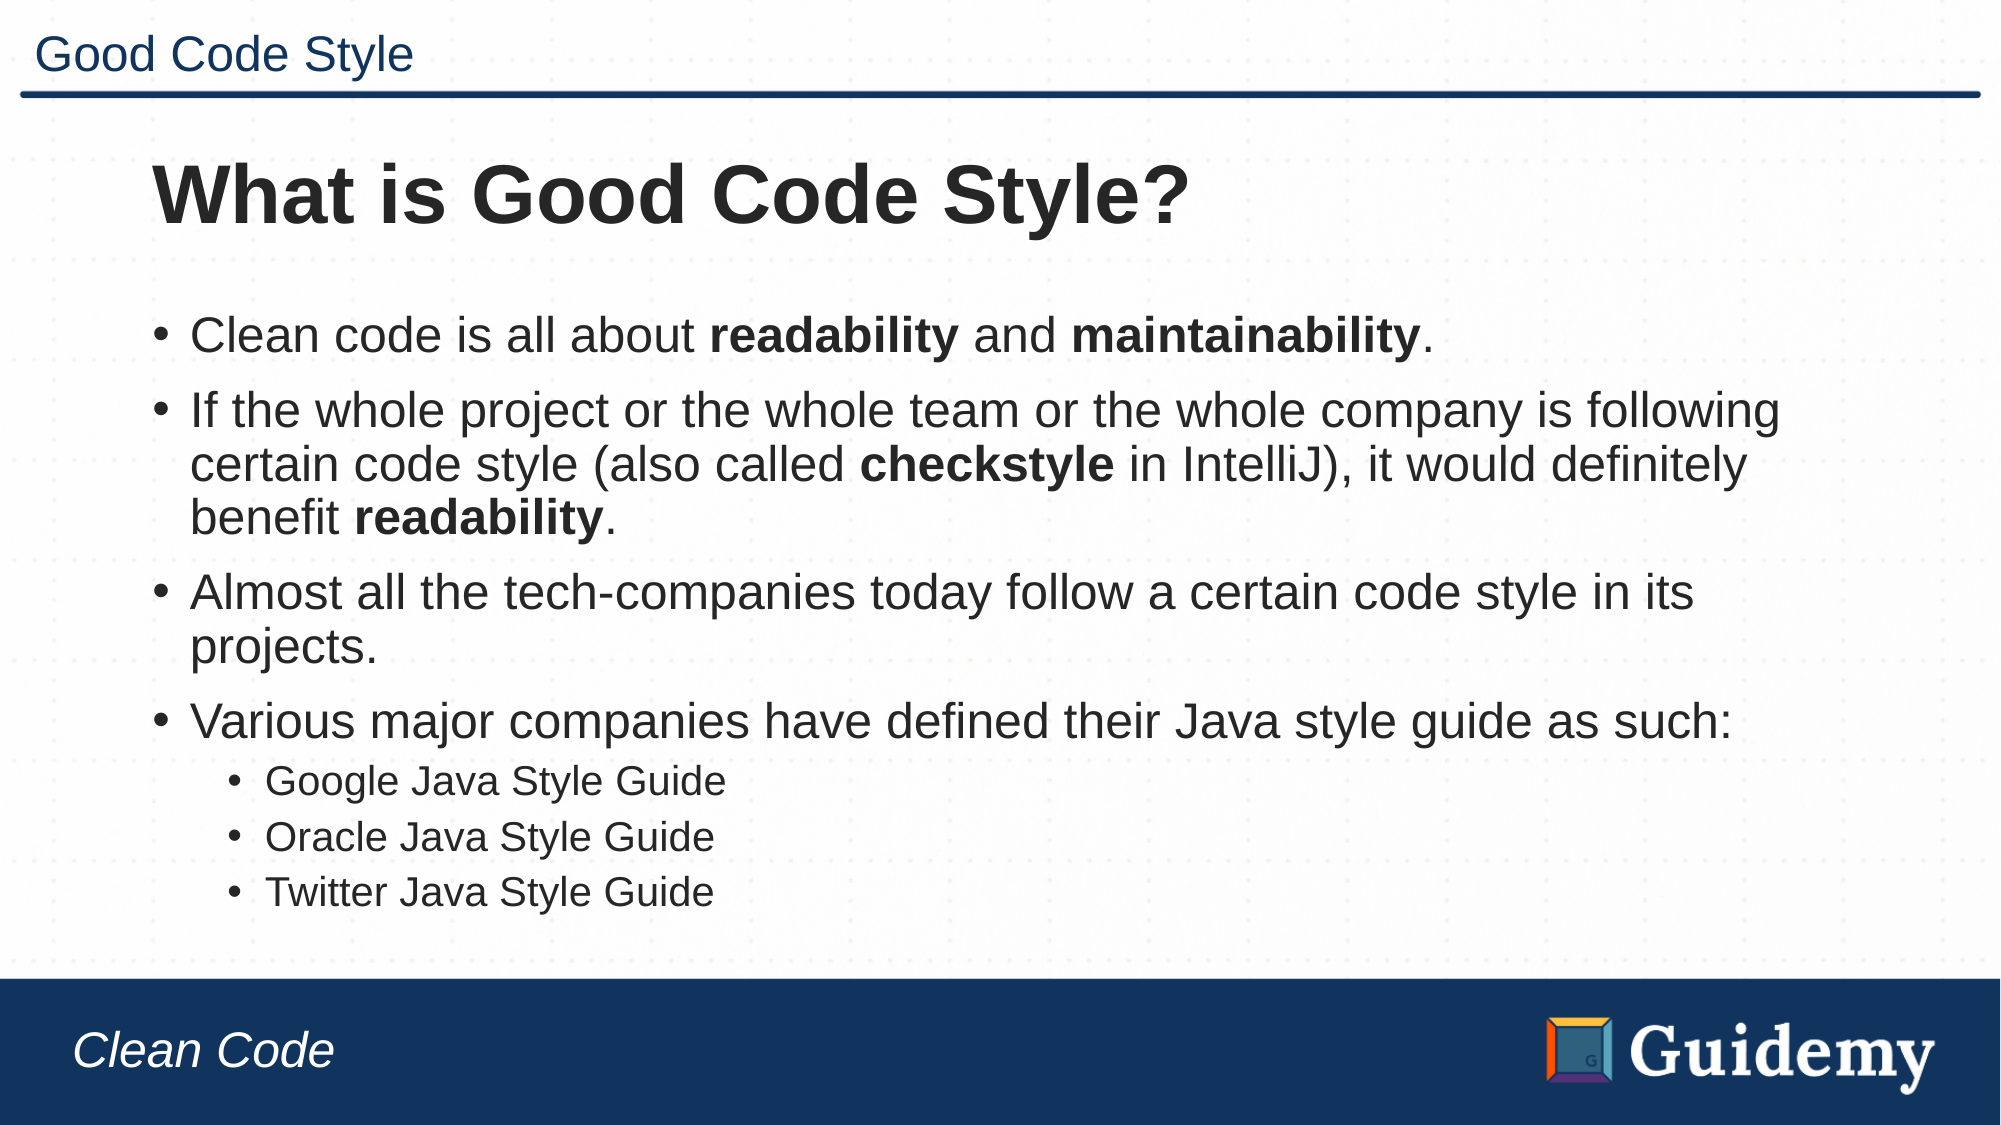

# Good Code Style
What is Good Code Style?
Clean code is all about readability and maintainability.
If the whole project or the whole team or the whole company is following certain code style (also called checkstyle in IntelliJ), it would definitely benefit readability.
Almost all the tech-companies today follow a certain code style in its projects.
Various major companies have defined their Java style guide as such:
Google Java Style Guide
Oracle Java Style Guide
Twitter Java Style Guide
Clean Code